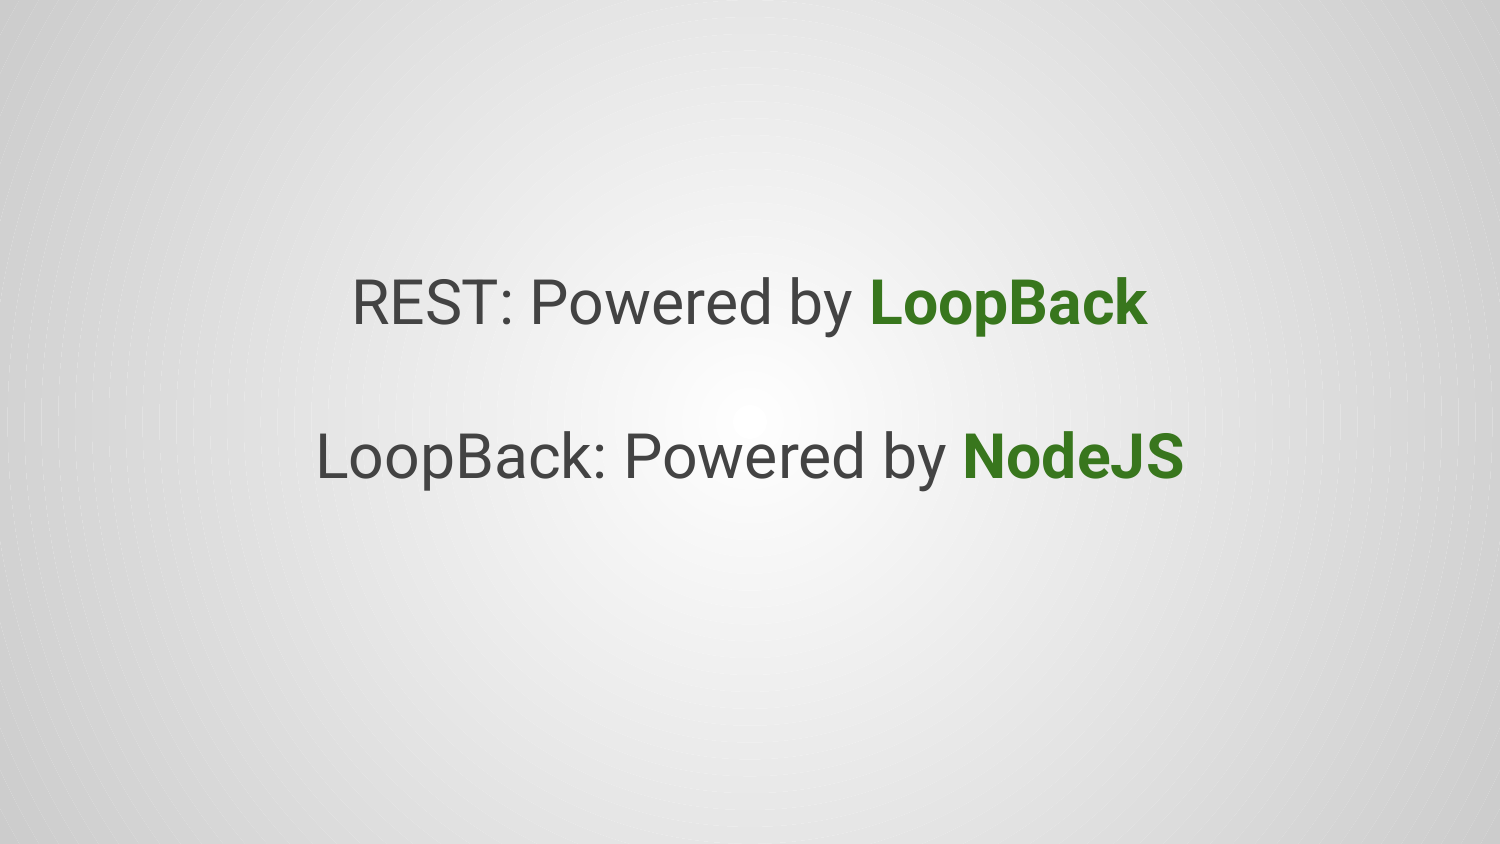

# REST: Powered by LoopBack
LoopBack: Powered by NodeJS